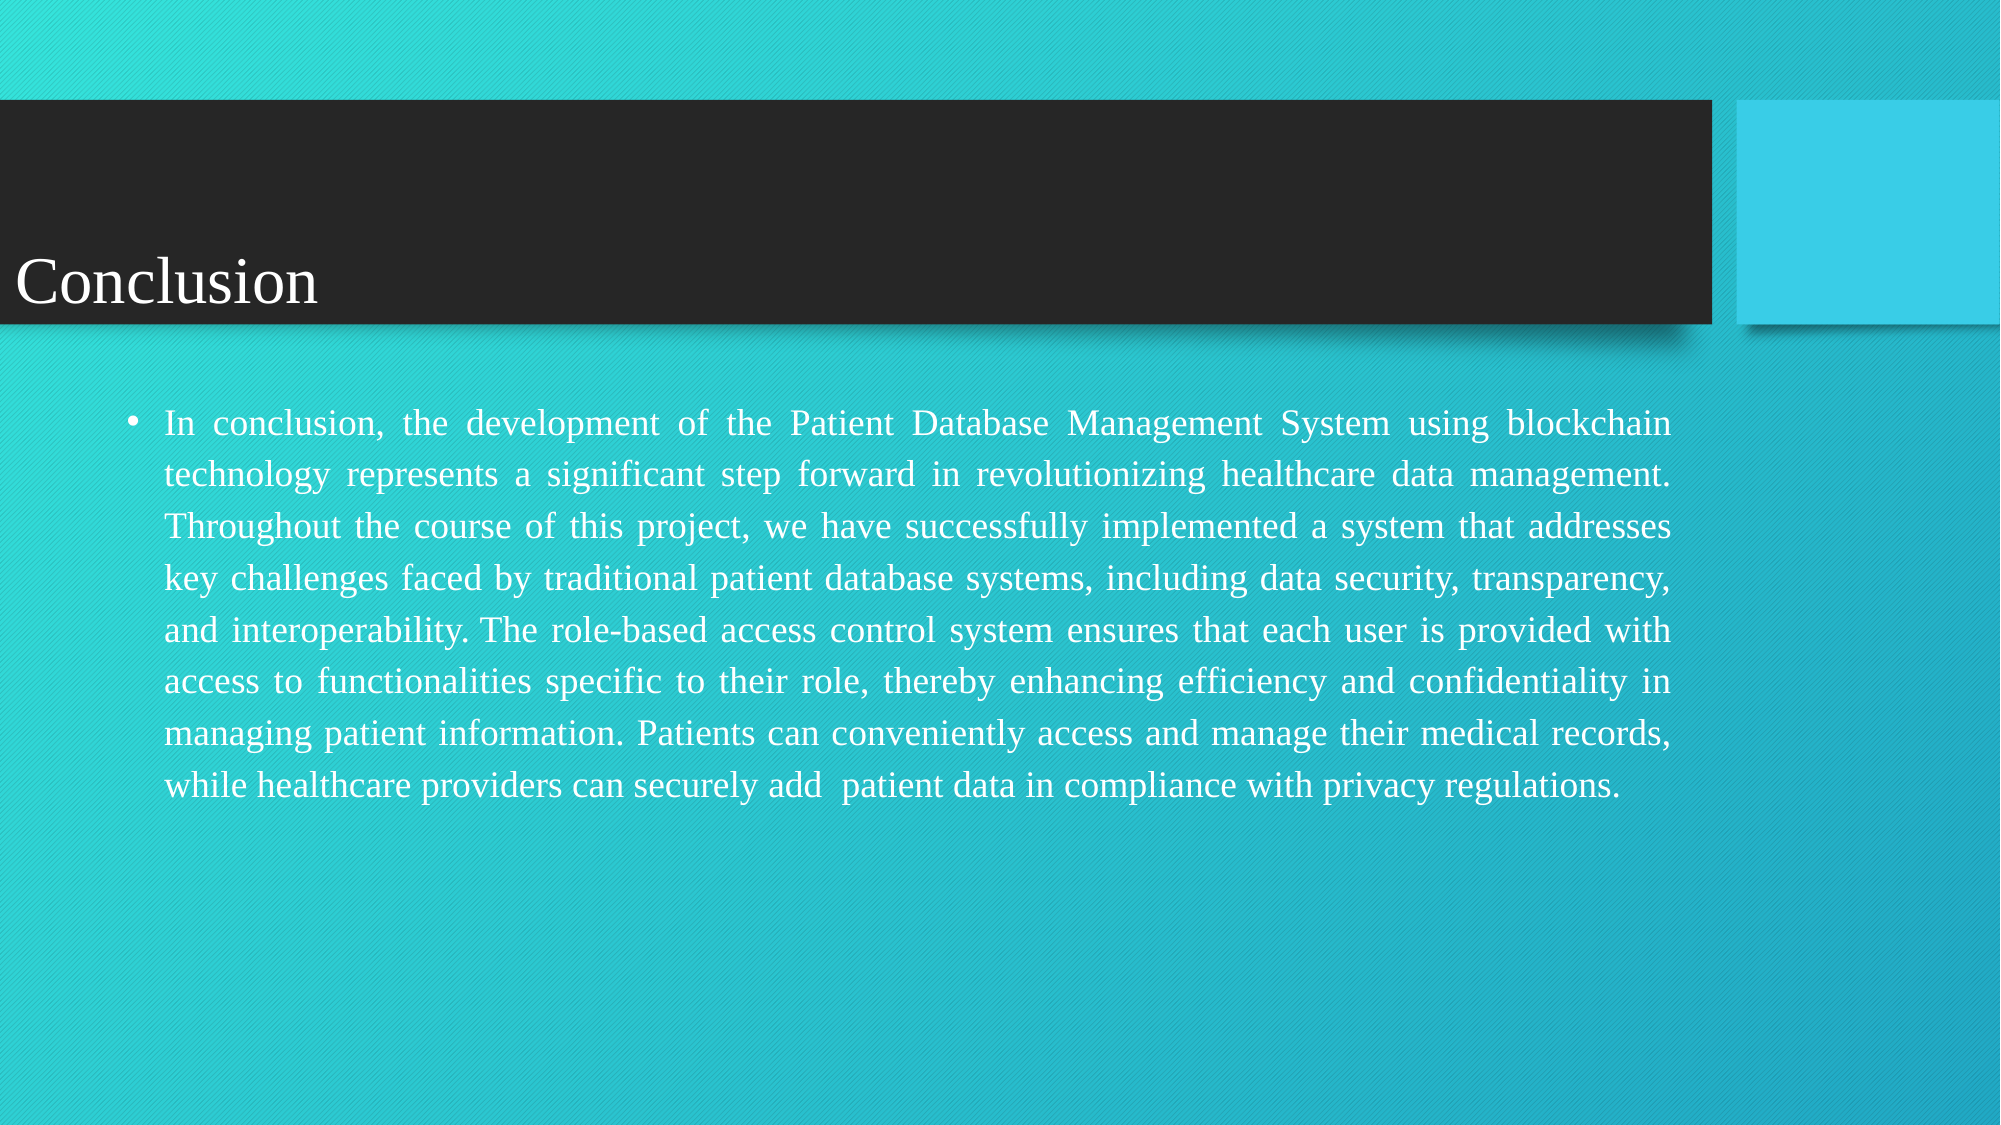

# Conclusion
In conclusion, the development of the Patient Database Management System using blockchain technology represents a significant step forward in revolutionizing healthcare data management. Throughout the course of this project, we have successfully implemented a system that addresses key challenges faced by traditional patient database systems, including data security, transparency, and interoperability. The role-based access control system ensures that each user is provided with access to functionalities specific to their role, thereby enhancing efficiency and confidentiality in managing patient information. Patients can conveniently access and manage their medical records, while healthcare providers can securely add  patient data in compliance with privacy regulations.